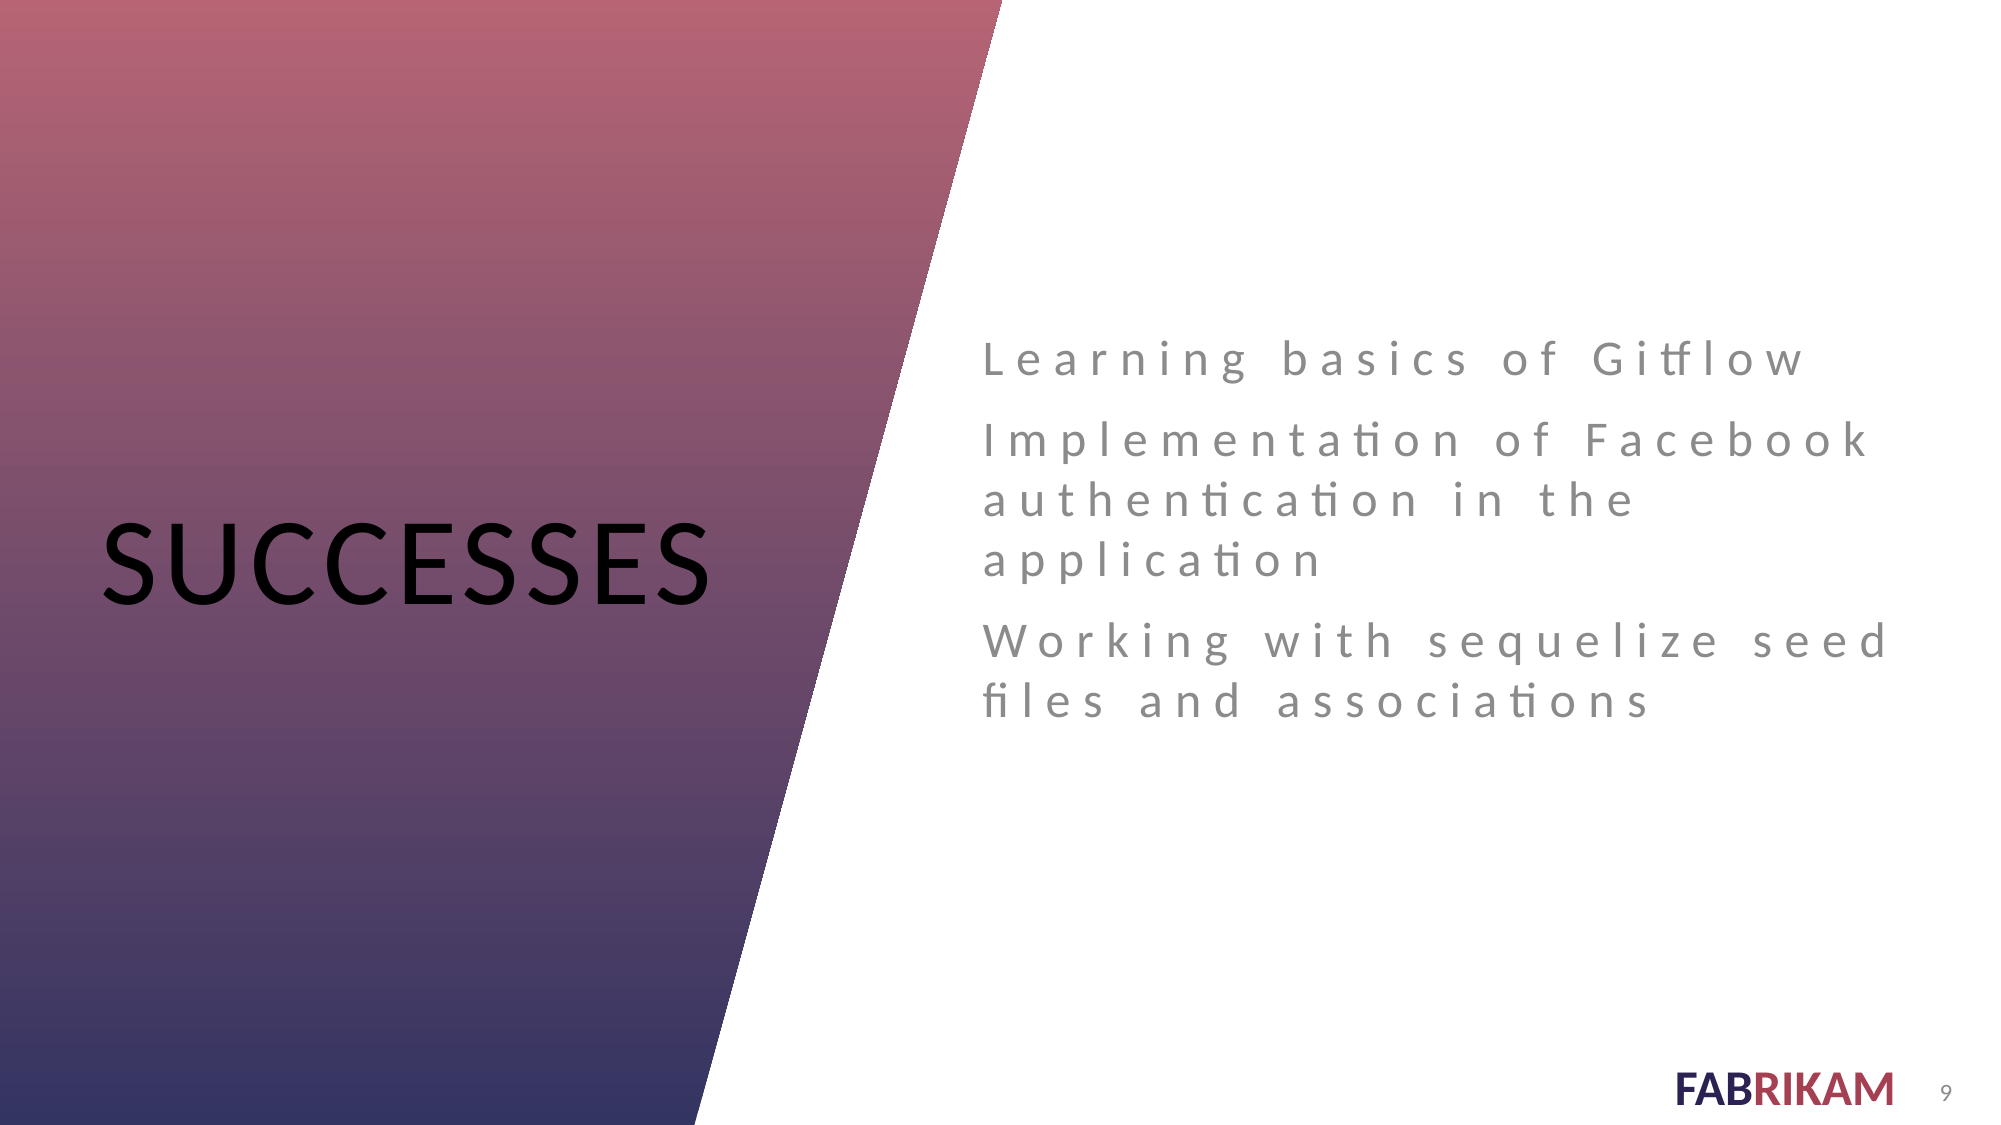

Learning basics of Gitflow
Implementation of Facebook authentication in the application
Working with sequelize seed files and associations

# Successes
9